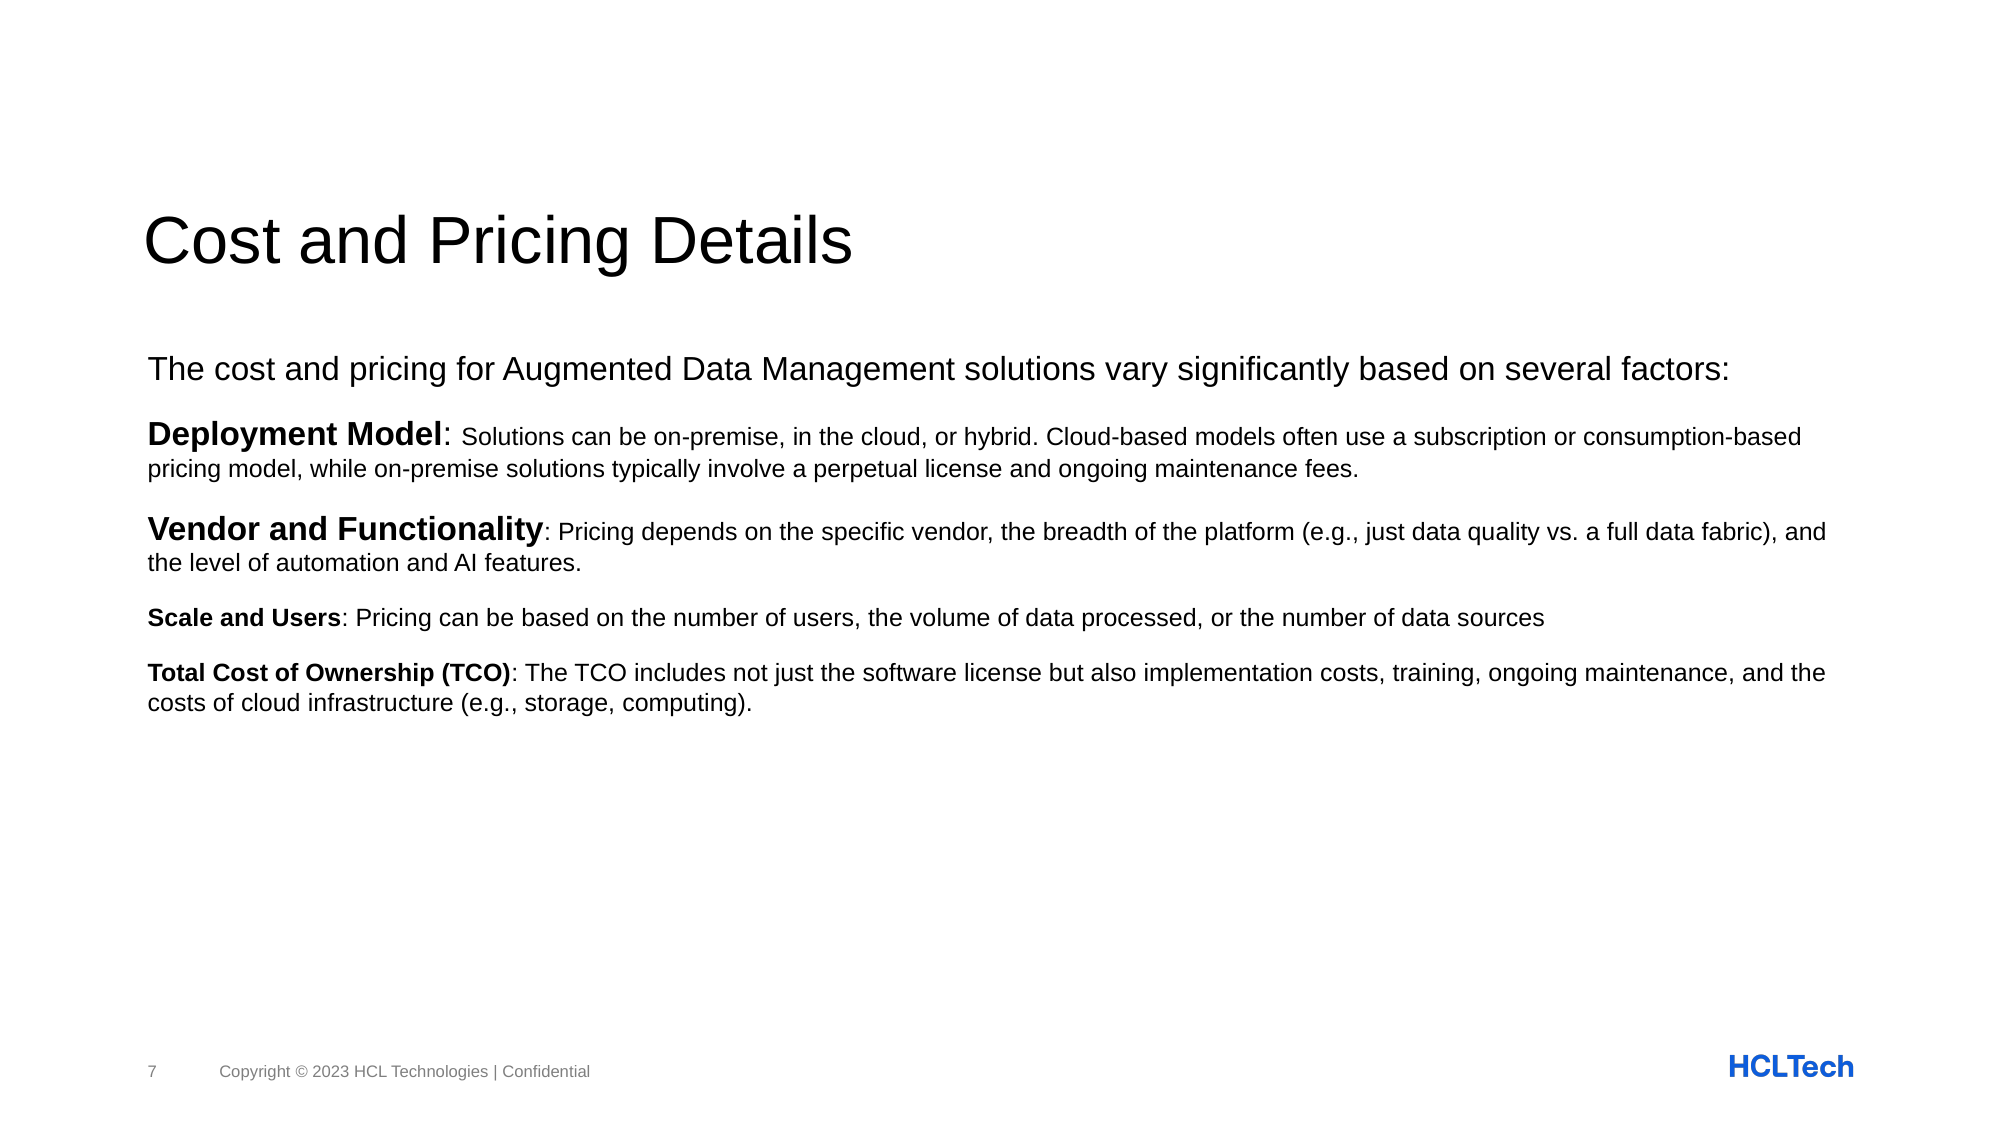

# Cost and Pricing Details
The cost and pricing for Augmented Data Management solutions vary significantly based on several factors:
Deployment Model: Solutions can be on-premise, in the cloud, or hybrid. Cloud-based models often use a subscription or consumption-based pricing model, while on-premise solutions typically involve a perpetual license and ongoing maintenance fees.
Vendor and Functionality: Pricing depends on the specific vendor, the breadth of the platform (e.g., just data quality vs. a full data fabric), and the level of automation and AI features.
Scale and Users: Pricing can be based on the number of users, the volume of data processed, or the number of data sources
Total Cost of Ownership (TCO): The TCO includes not just the software license but also implementation costs, training, ongoing maintenance, and the costs of cloud infrastructure (e.g., storage, computing).
7
Copyright © 2023 HCL Technologies | Confidential